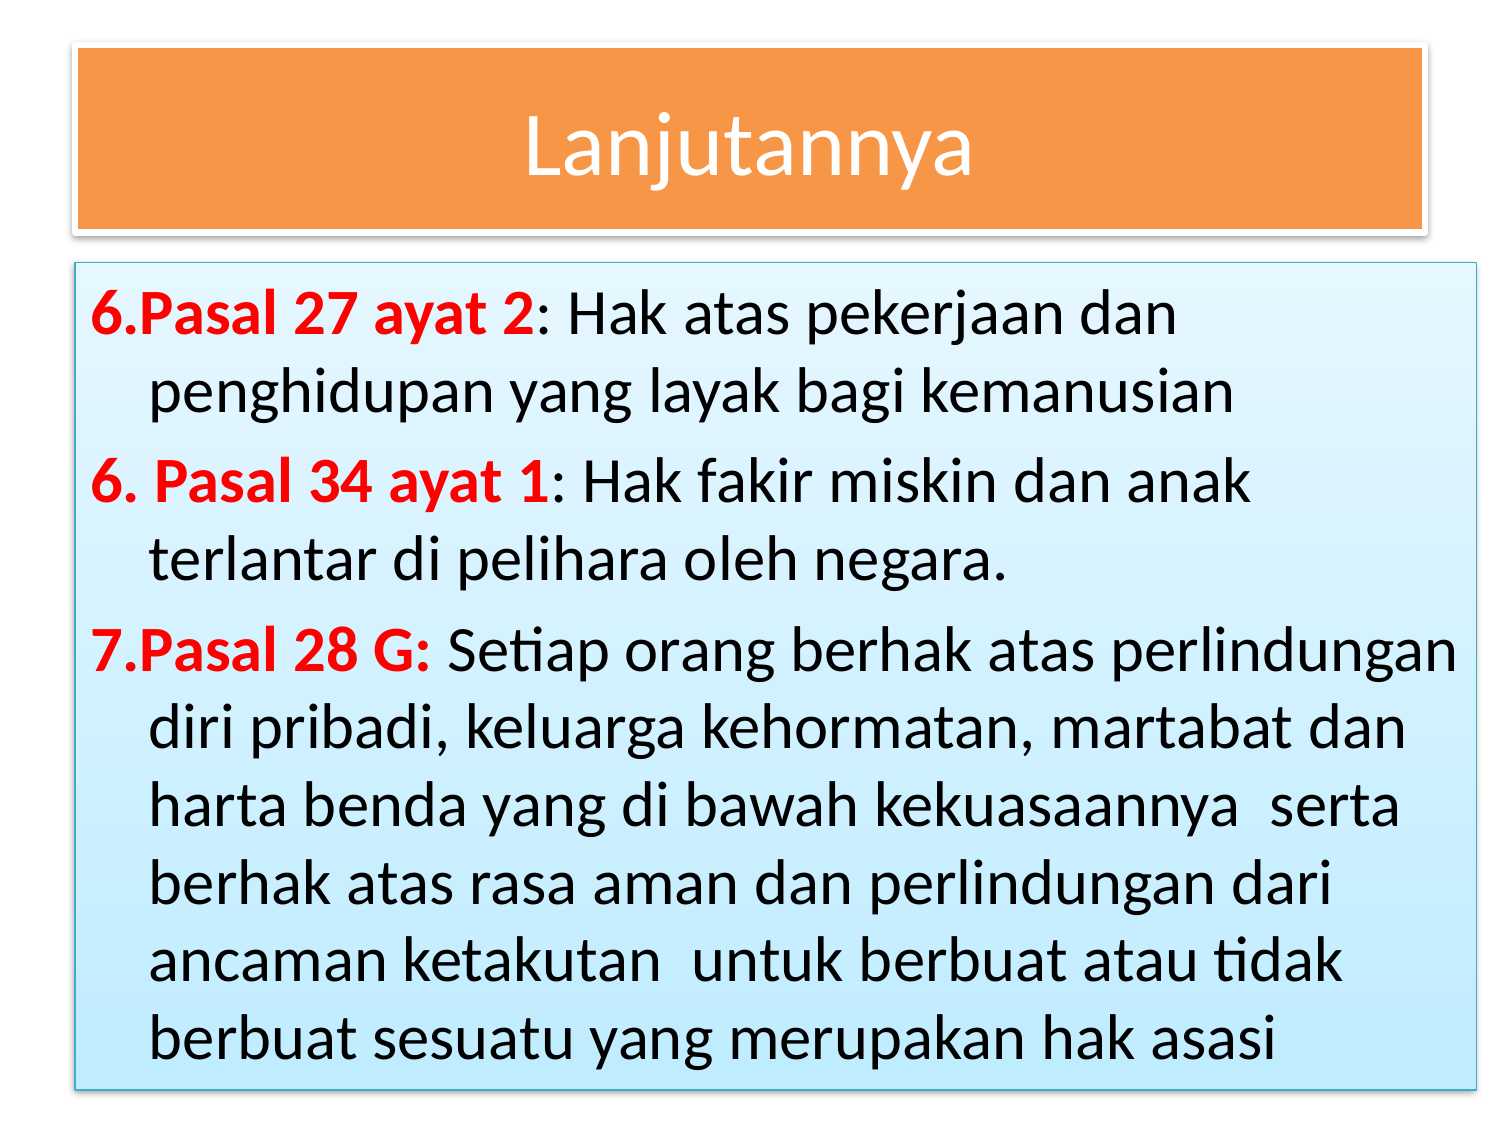

# Lanjutannya
6.Pasal 27 ayat 2: Hak atas pekerjaan dan penghidupan yang layak bagi kemanusian
6. Pasal 34 ayat 1: Hak fakir miskin dan anak terlantar di pelihara oleh negara.
7.Pasal 28 G: Setiap orang berhak atas perlindungan diri pribadi, keluarga kehormatan, martabat dan harta benda yang di bawah kekuasaannya  serta berhak atas rasa aman dan perlindungan dari ancaman ketakutan  untuk berbuat atau tidak berbuat sesuatu yang merupakan hak asasi